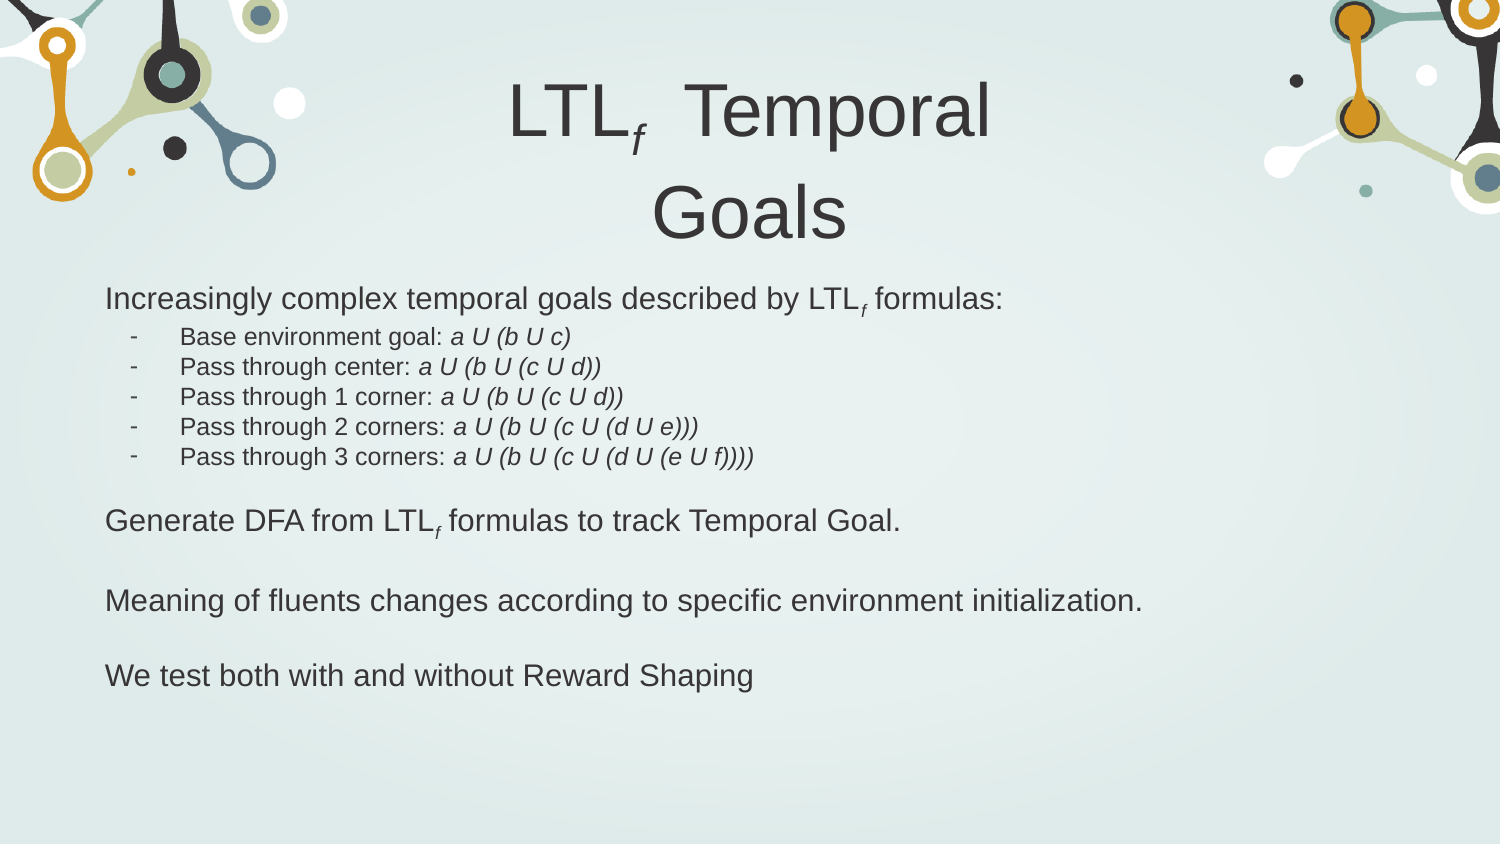

# LTLf  Temporal Goals
Increasingly complex temporal goals described by LTLf formulas:
Base environment goal: a U (b U c)
Pass through center: a U (b U (c U d))
Pass through 1 corner: a U (b U (c U d))
Pass through 2 corners: a U (b U (c U (d U e)))
Pass through 3 corners: a U (b U (c U (d U (e U f))))

Generate DFA from LTLf formulas to track Temporal Goal.

Meaning of fluents changes according to specific environment initialization.

We test both with and without Reward Shaping